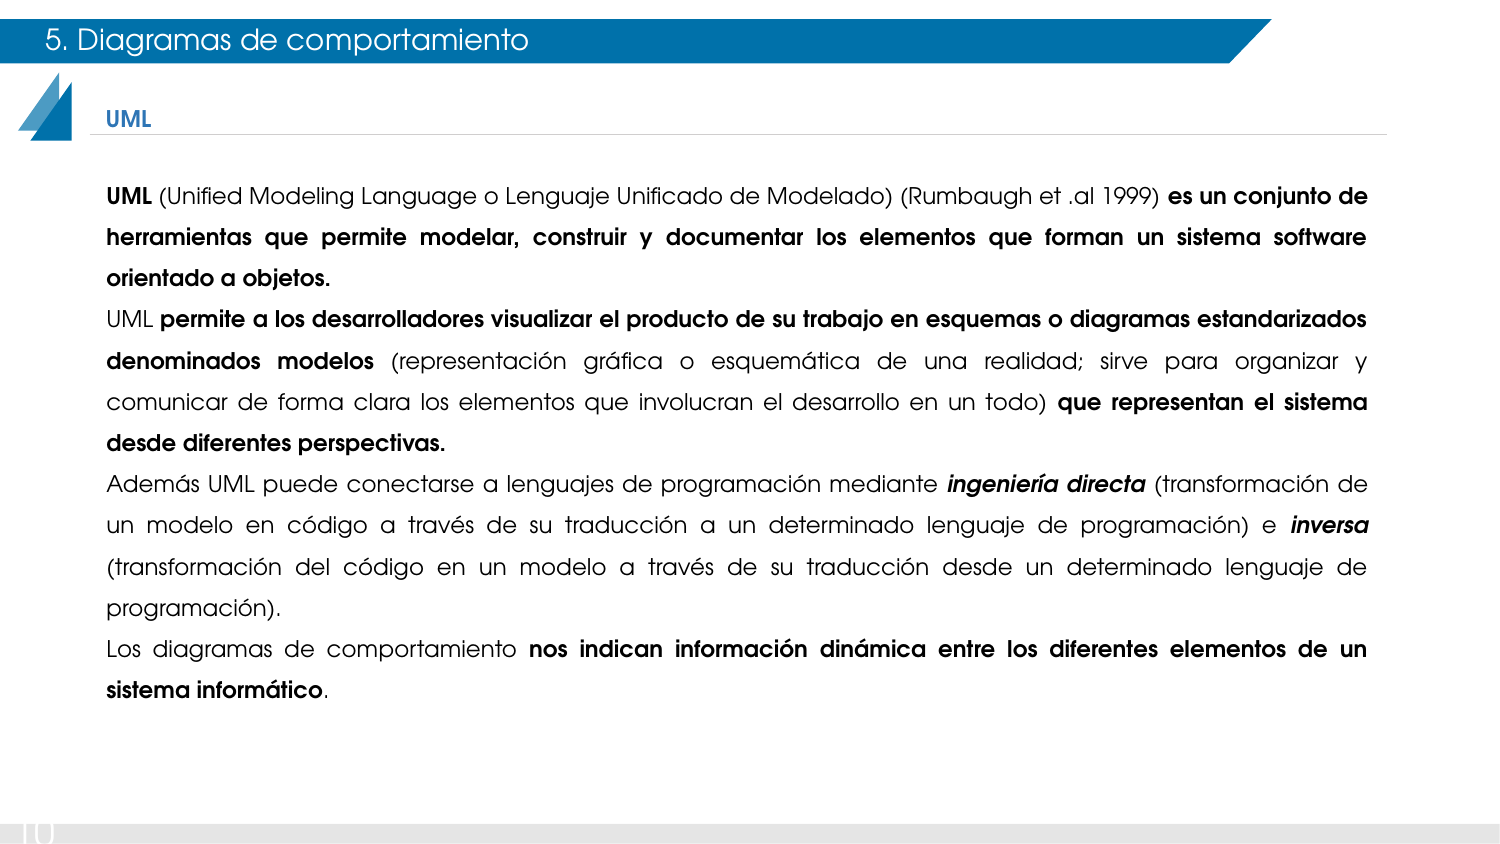

# 5. Diagramas de comportamiento

UML
UML (Unified Modeling Language o Lenguaje Unificado de Modelado) (Rumbaugh et .al 1999) es un conjunto de herramientas que permite modelar, construir y documentar los elementos que forman un sistema software orientado a objetos.
UML permite a los desarrolladores visualizar el producto de su trabajo en esquemas o diagramas estandarizados denominados modelos (representación gráfica o esquemática de una realidad; sirve para organizar y comunicar de forma clara los elementos que involucran el desarrollo en un todo) que representan el sistema desde diferentes perspectivas.
Además UML puede conectarse a lenguajes de programación mediante ingeniería directa (transformación de un modelo en código a través de su traducción a un determinado lenguaje de programación) e inversa (transformación del código en un modelo a través de su traducción desde un determinado lenguaje de programación).
Los diagramas de comportamiento nos indican información dinámica entre los diferentes elementos de un sistema informático.
10